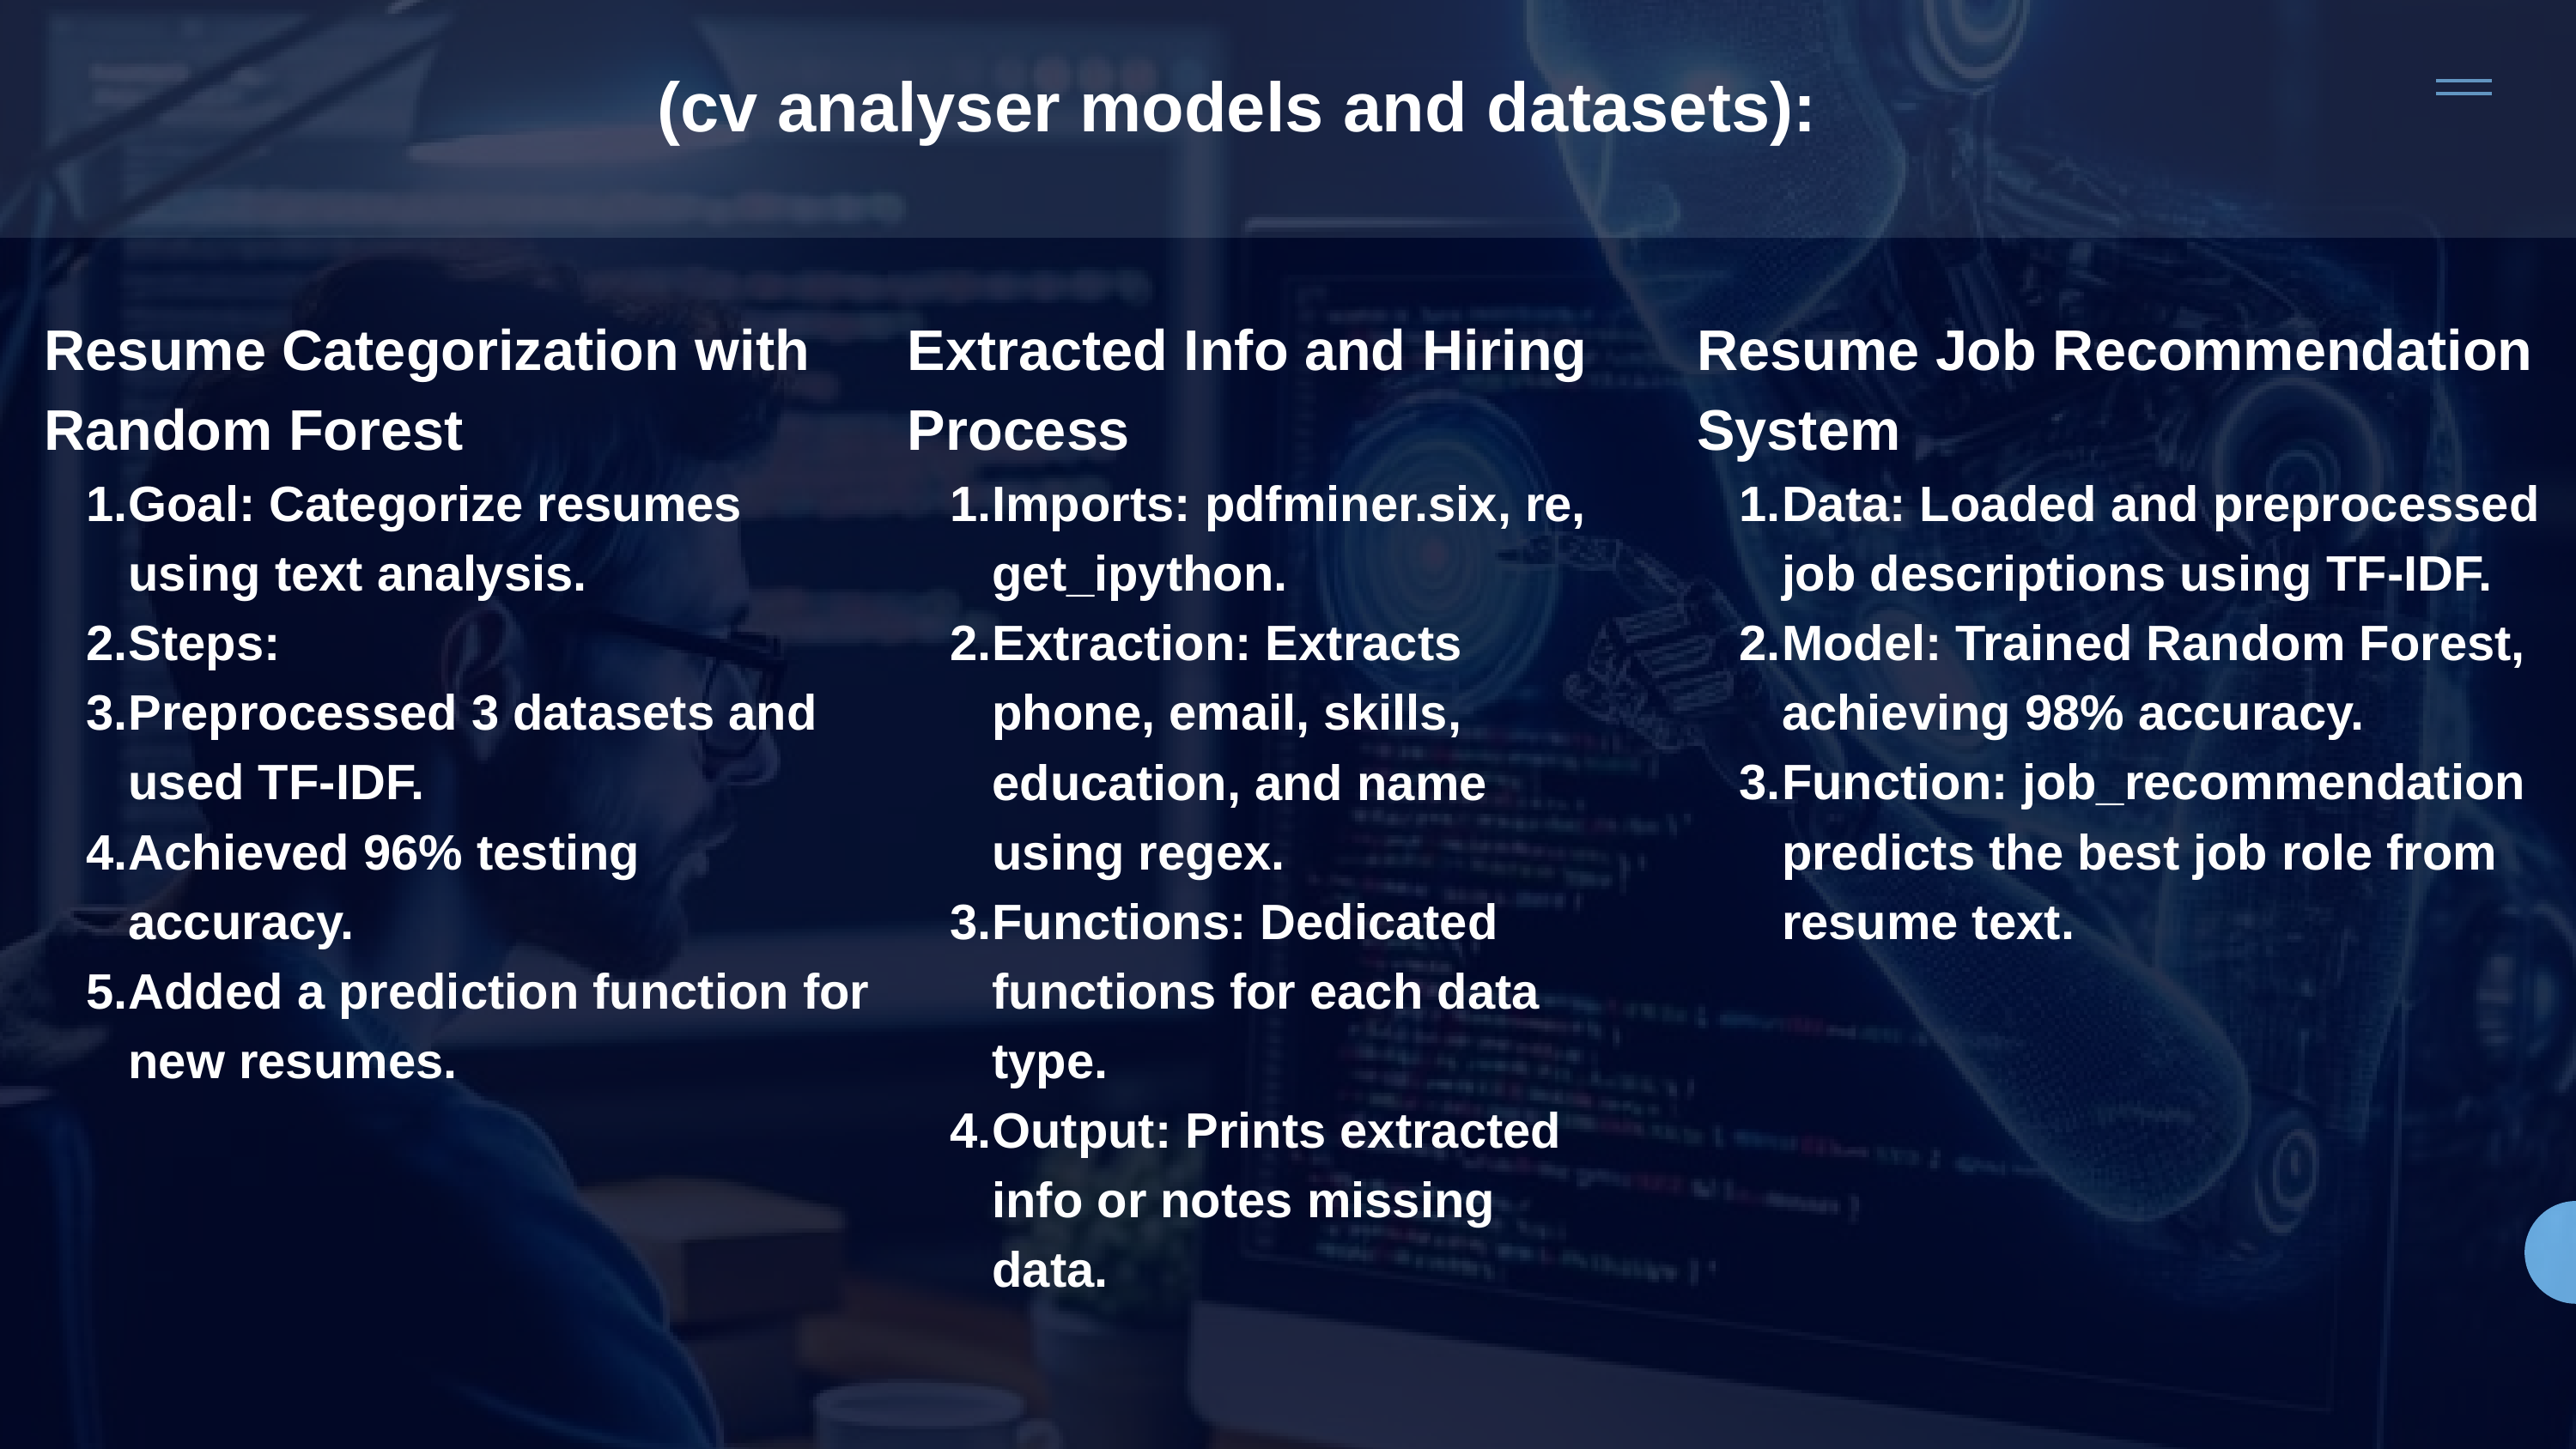

(cv analyser models and datasets):

Resume Categorization with Random Forest
Goal: Categorize resumes using text analysis.
Steps:
Preprocessed 3 datasets and used TF-IDF.
Achieved 96% testing accuracy.
Added a prediction function for new resumes.

Extracted Info and Hiring Process
Imports: pdfminer.six, re, get_ipython.
Extraction: Extracts phone, email, skills, education, and name using regex.
Functions: Dedicated functions for each data type.
Output: Prints extracted info or notes missing data.

Resume Job Recommendation System
Data: Loaded and preprocessed job descriptions using TF-IDF.
Model: Trained Random Forest, achieving 98% accuracy.
Function: job_recommendation predicts the best job role from resume text.